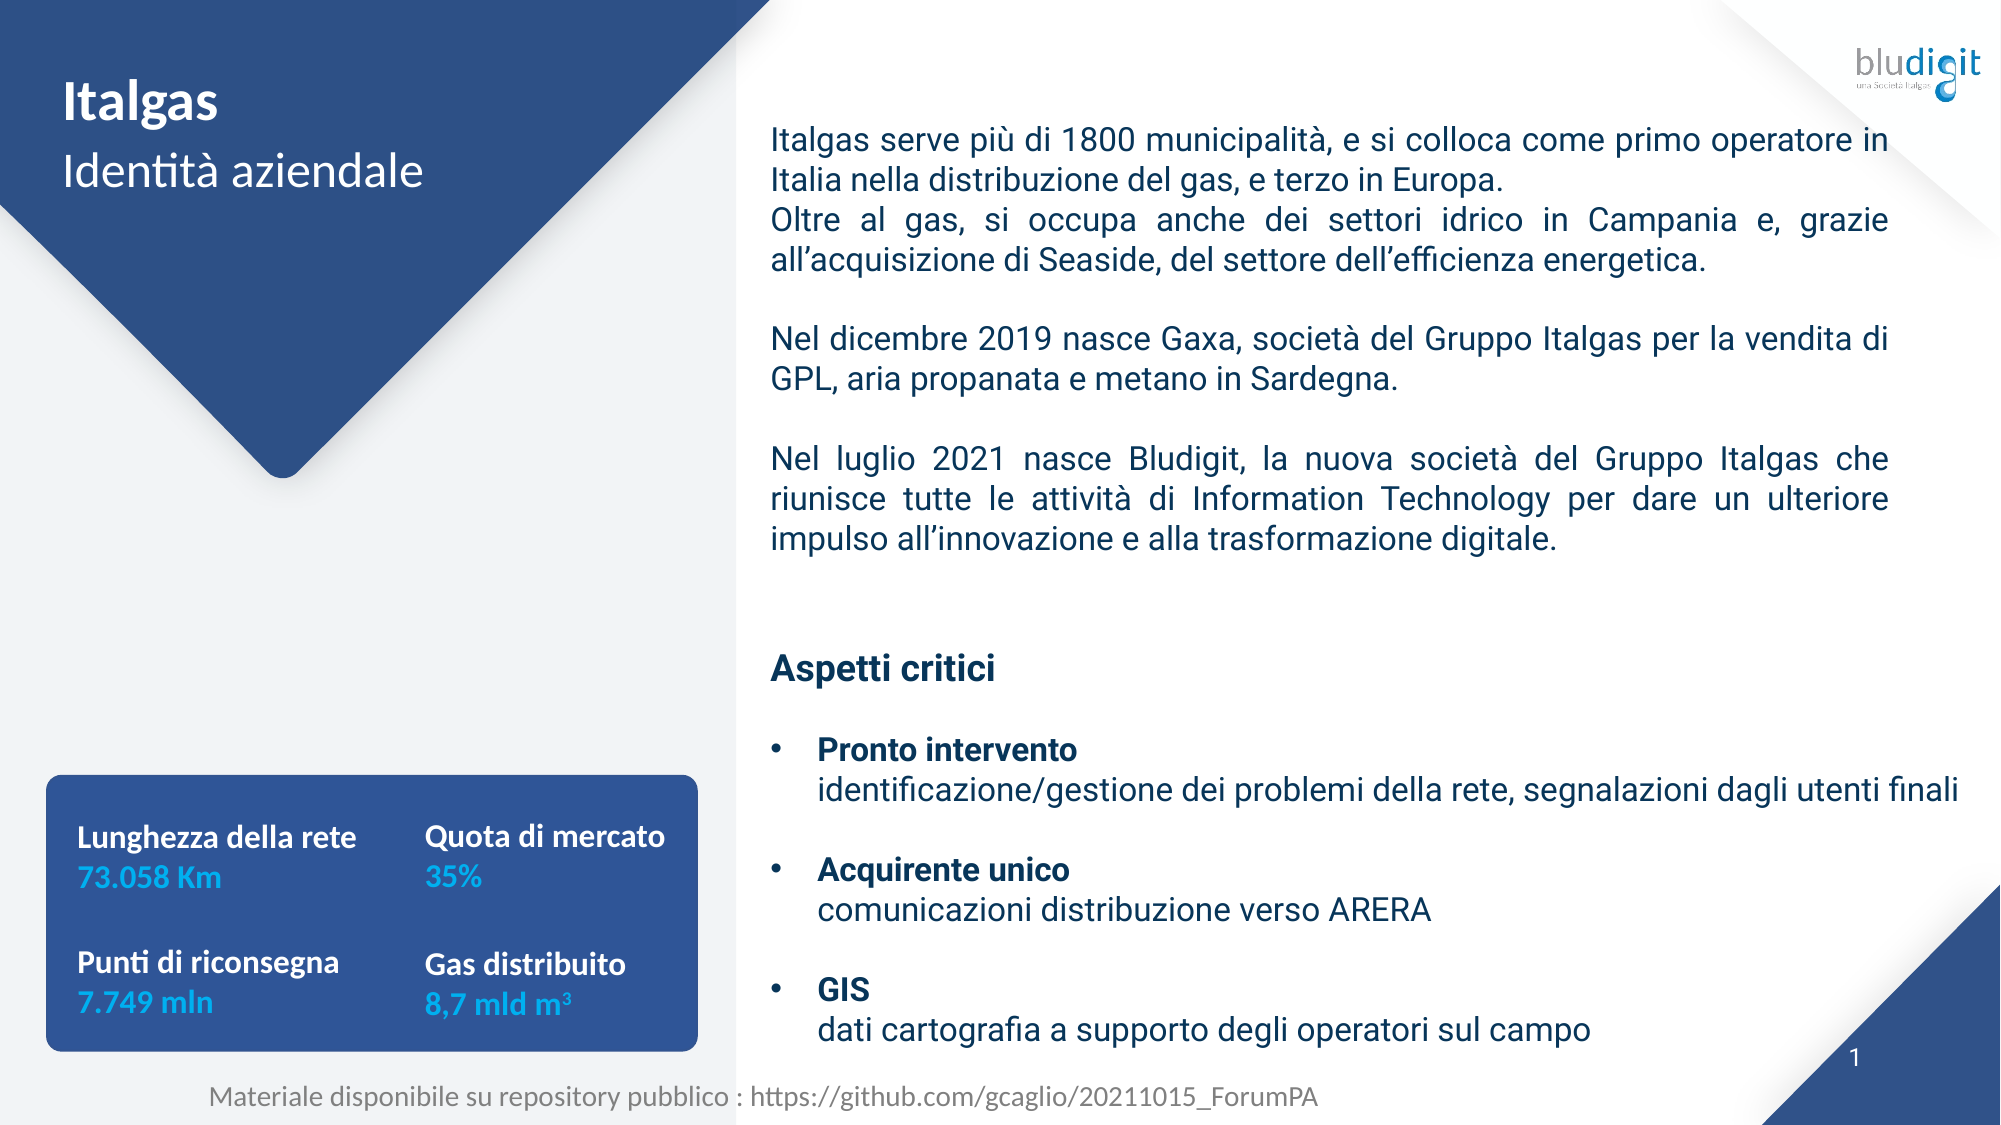

Italgas
Italgas serve più di 1800 municipalità, e si colloca come primo operatore in Italia nella distribuzione del gas, e terzo in Europa.
Oltre al gas, si occupa anche dei settori idrico in Campania e, grazie all’acquisizione di Seaside, del settore dell’efficienza energetica.

Nel dicembre 2019 nasce Gaxa, società del Gruppo Italgas per la vendita di GPL, aria propanata e metano in Sardegna.
Nel luglio 2021 nasce Bludigit, la nuova società del Gruppo Italgas che riunisce tutte le attività di Information Technology per dare un ulteriore impulso all’innovazione e alla trasformazione digitale.
Identità aziendale
Aspetti critici

Pronto intervento
identificazione/gestione dei problemi della rete, segnalazioni dagli utenti finali

Acquirente unico
comunicazioni distribuzione verso ARERA

GIS
dati cartografia a supporto degli operatori sul campo

Quota di mercato
35%
Lunghezza della rete
73.058 Km
Punti di riconsegna
7.749 mln
Gas distribuito
8,7 mld m3
Materiale disponibile su repository pubblico : https://github.com/gcaglio/20211015_ForumPA